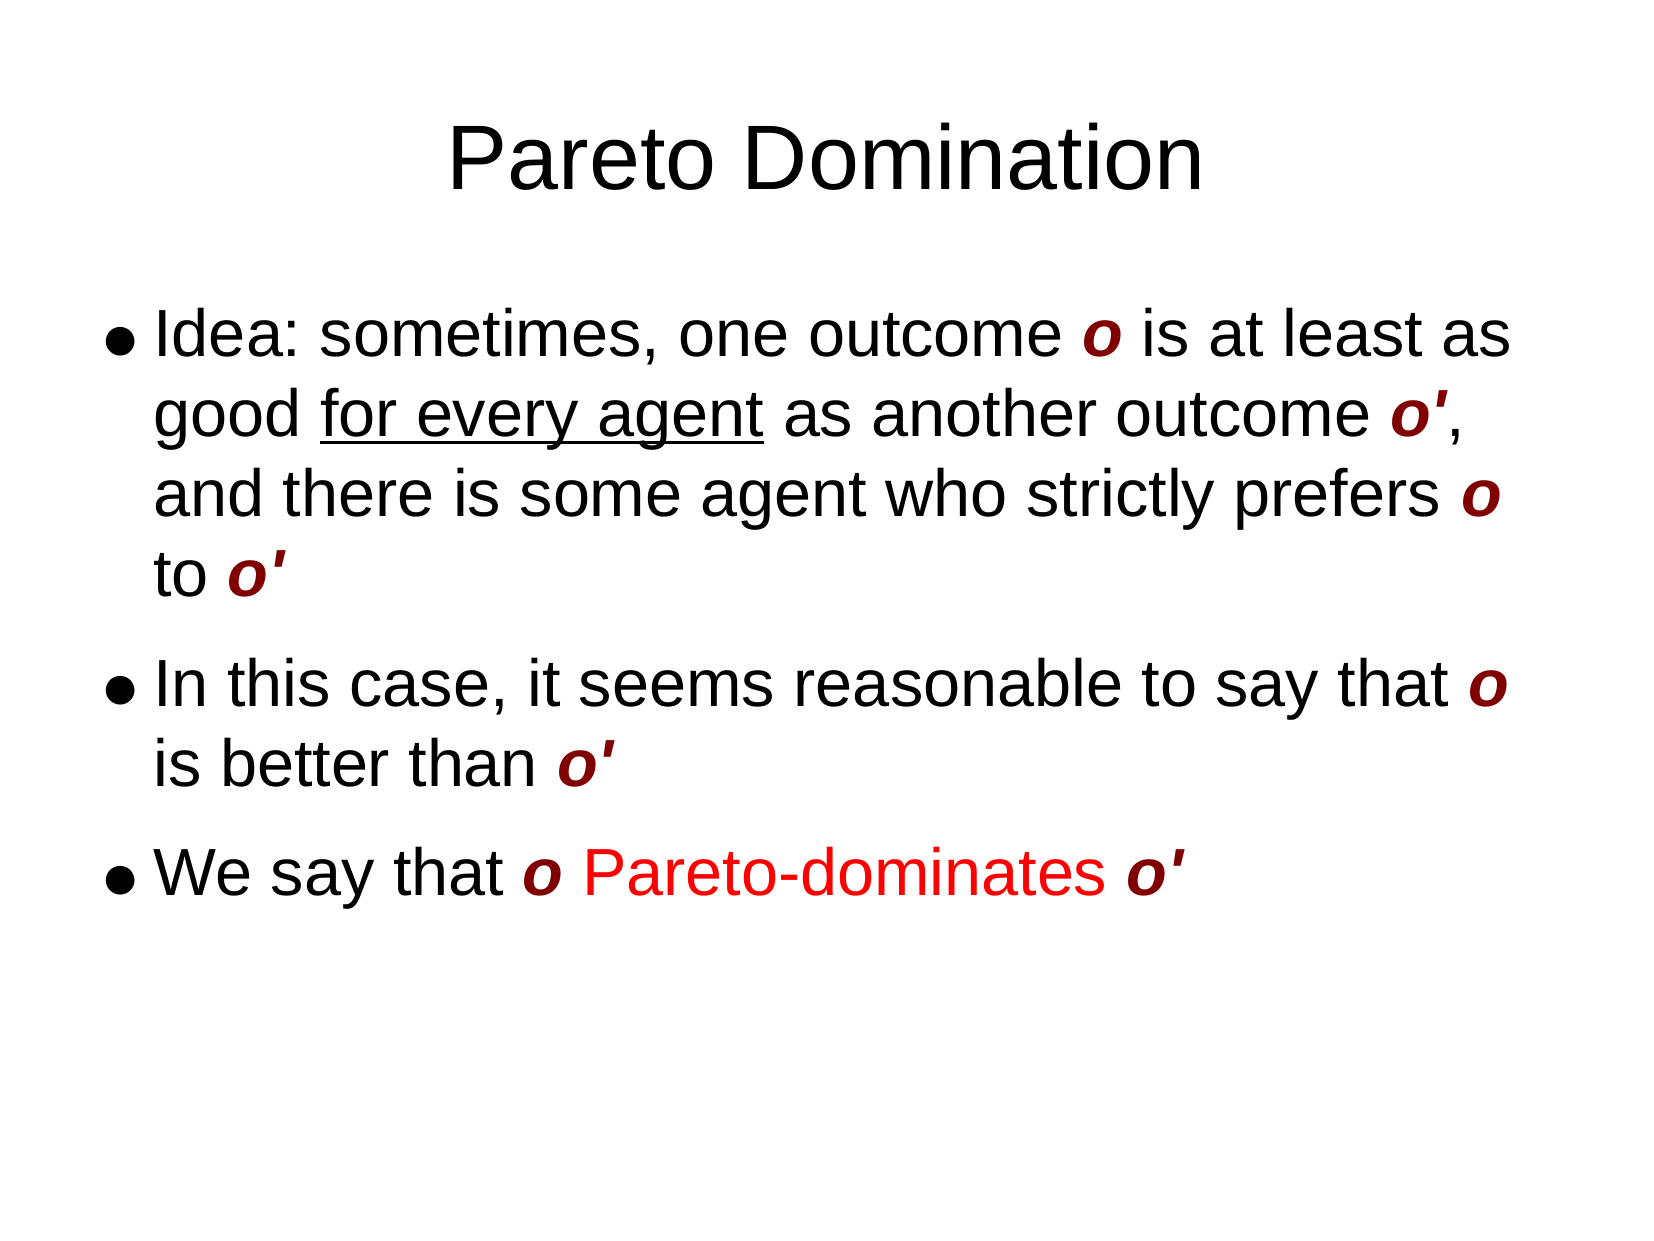

Pareto Domination
Idea: sometimes, one outcome o is at least as good for every agent as another outcome o', and there is some agent who strictly prefers o to o'
In this case, it seems reasonable to say that o is better than o'
We say that o Pareto-dominates o'